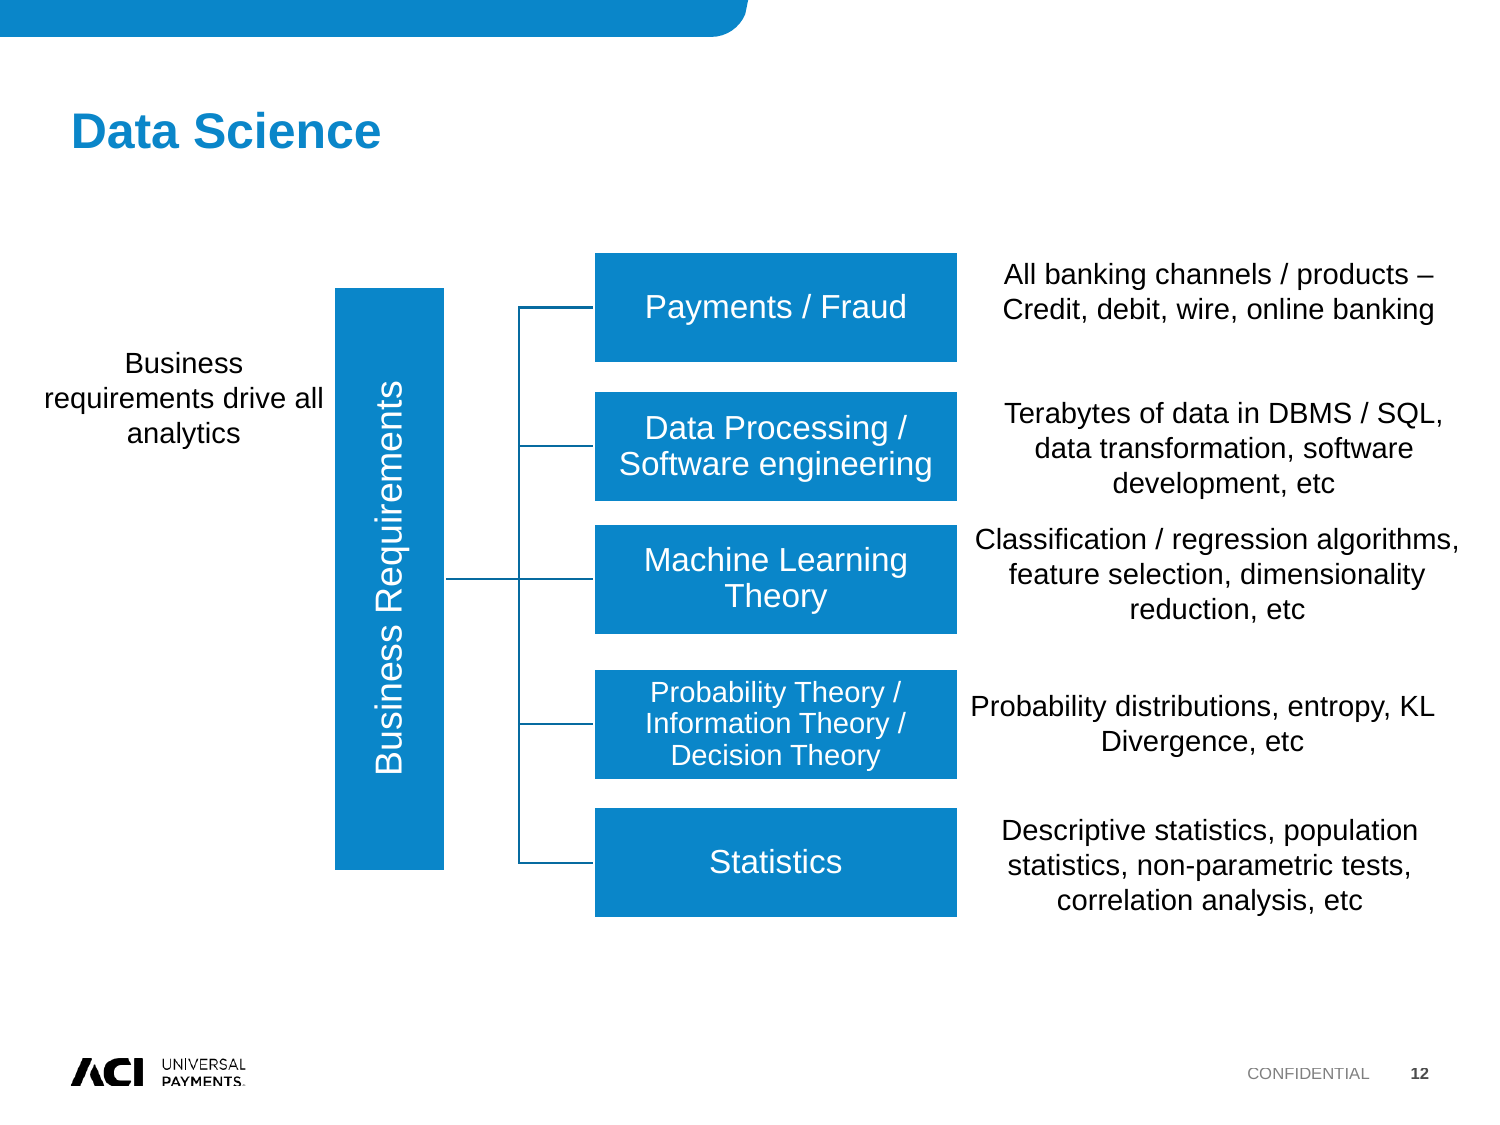

# Data Science

All banking channels / products – Credit, debit, wire, online banking

Business Requirements
Payments / Fraud
Data Processing / Software engineering
Machine Learning Theory
Probability Theory / Information Theory / Decision Theory
Statistics
Business requirements drive all analytics
Terabytes of data in DBMS / SQL, data transformation, software development, etc
Classification / regression algorithms, feature selection, dimensionality reduction, etc
Probability distributions, entropy, KL Divergence, etc
Descriptive statistics, population statistics, non-parametric tests, correlation analysis, etc

Confidential
12